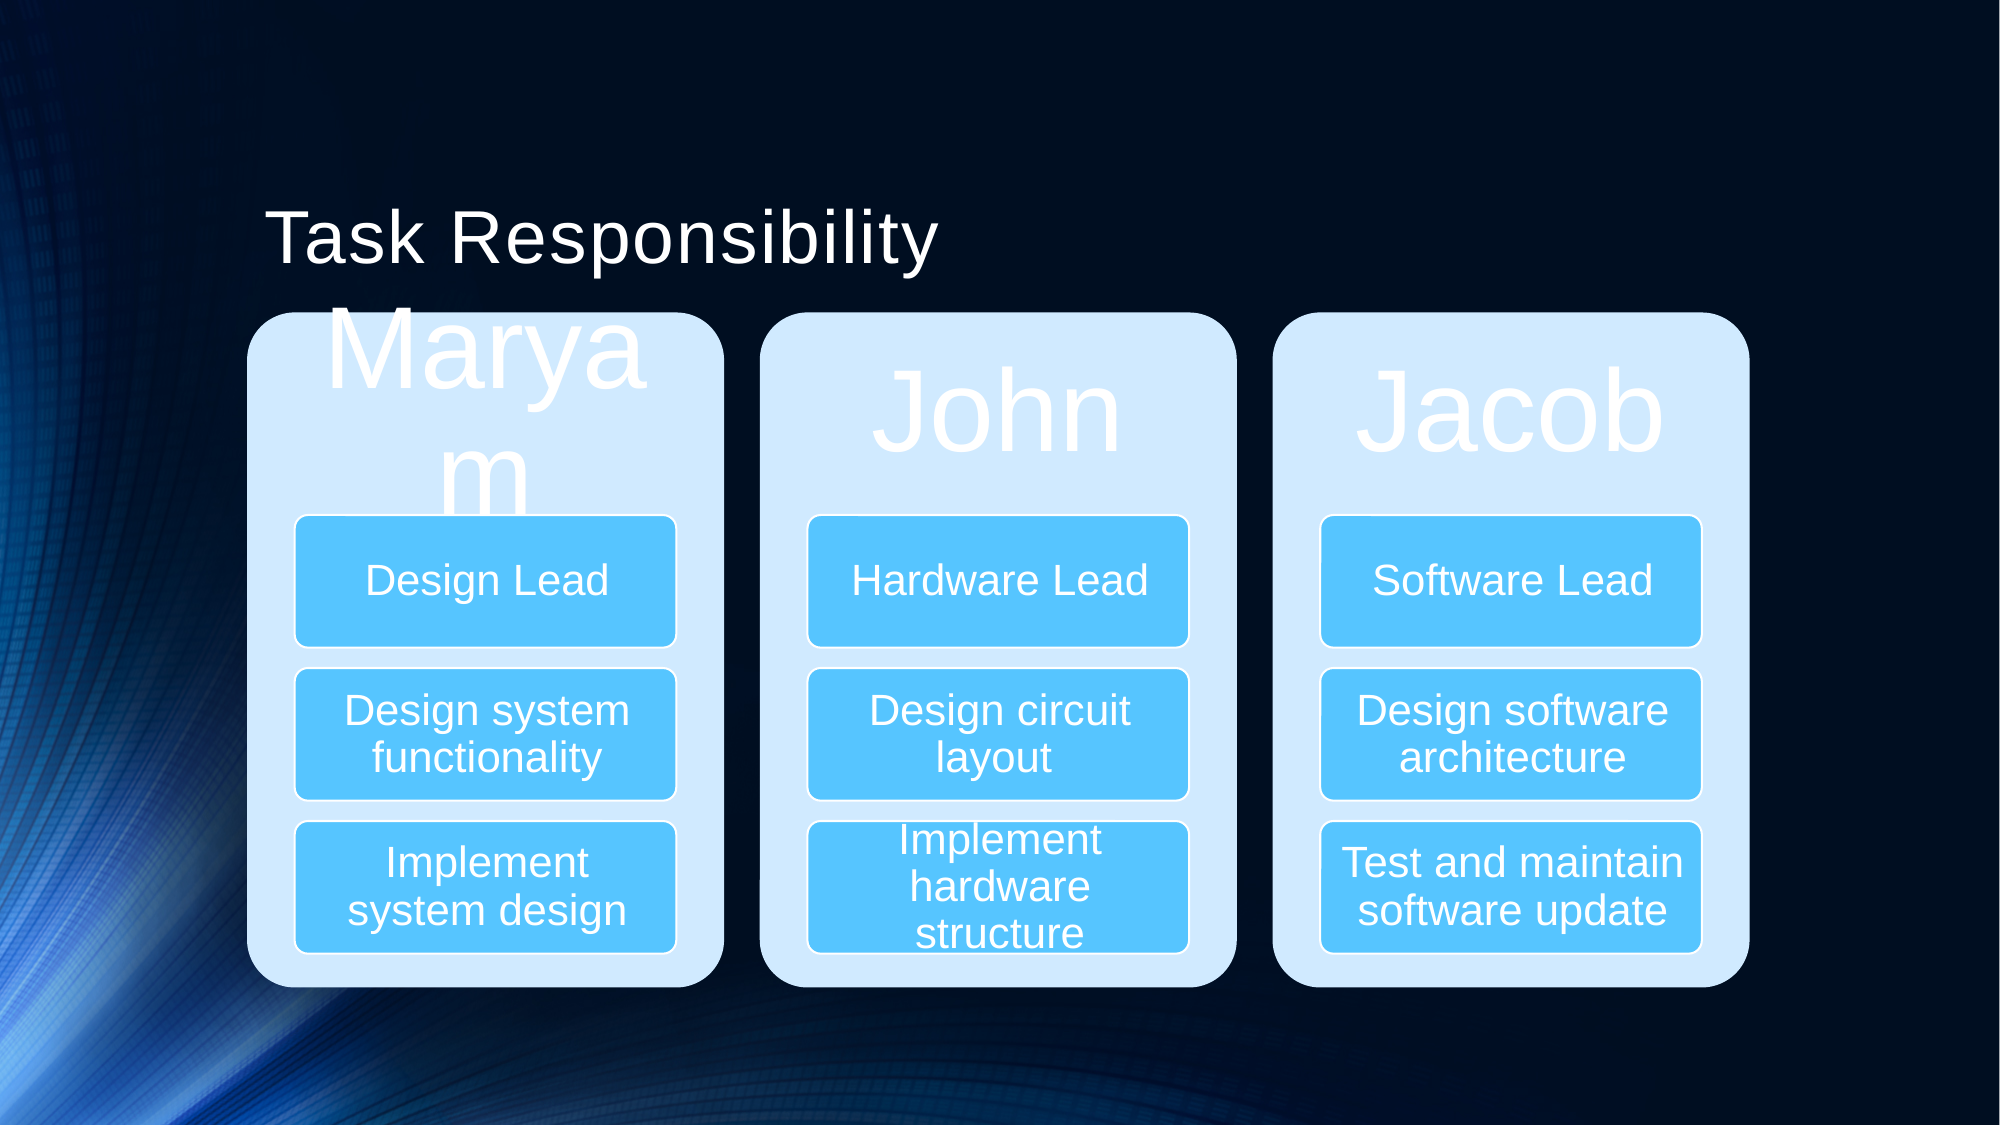

# Task Responsibility
Maryam
Design Lead
Design system functionality
Implement system design
John
Hardware Lead
Design circuit layout
Implement hardware structure
Jacob
Software Lead
Design software architecture
Test and maintain software update